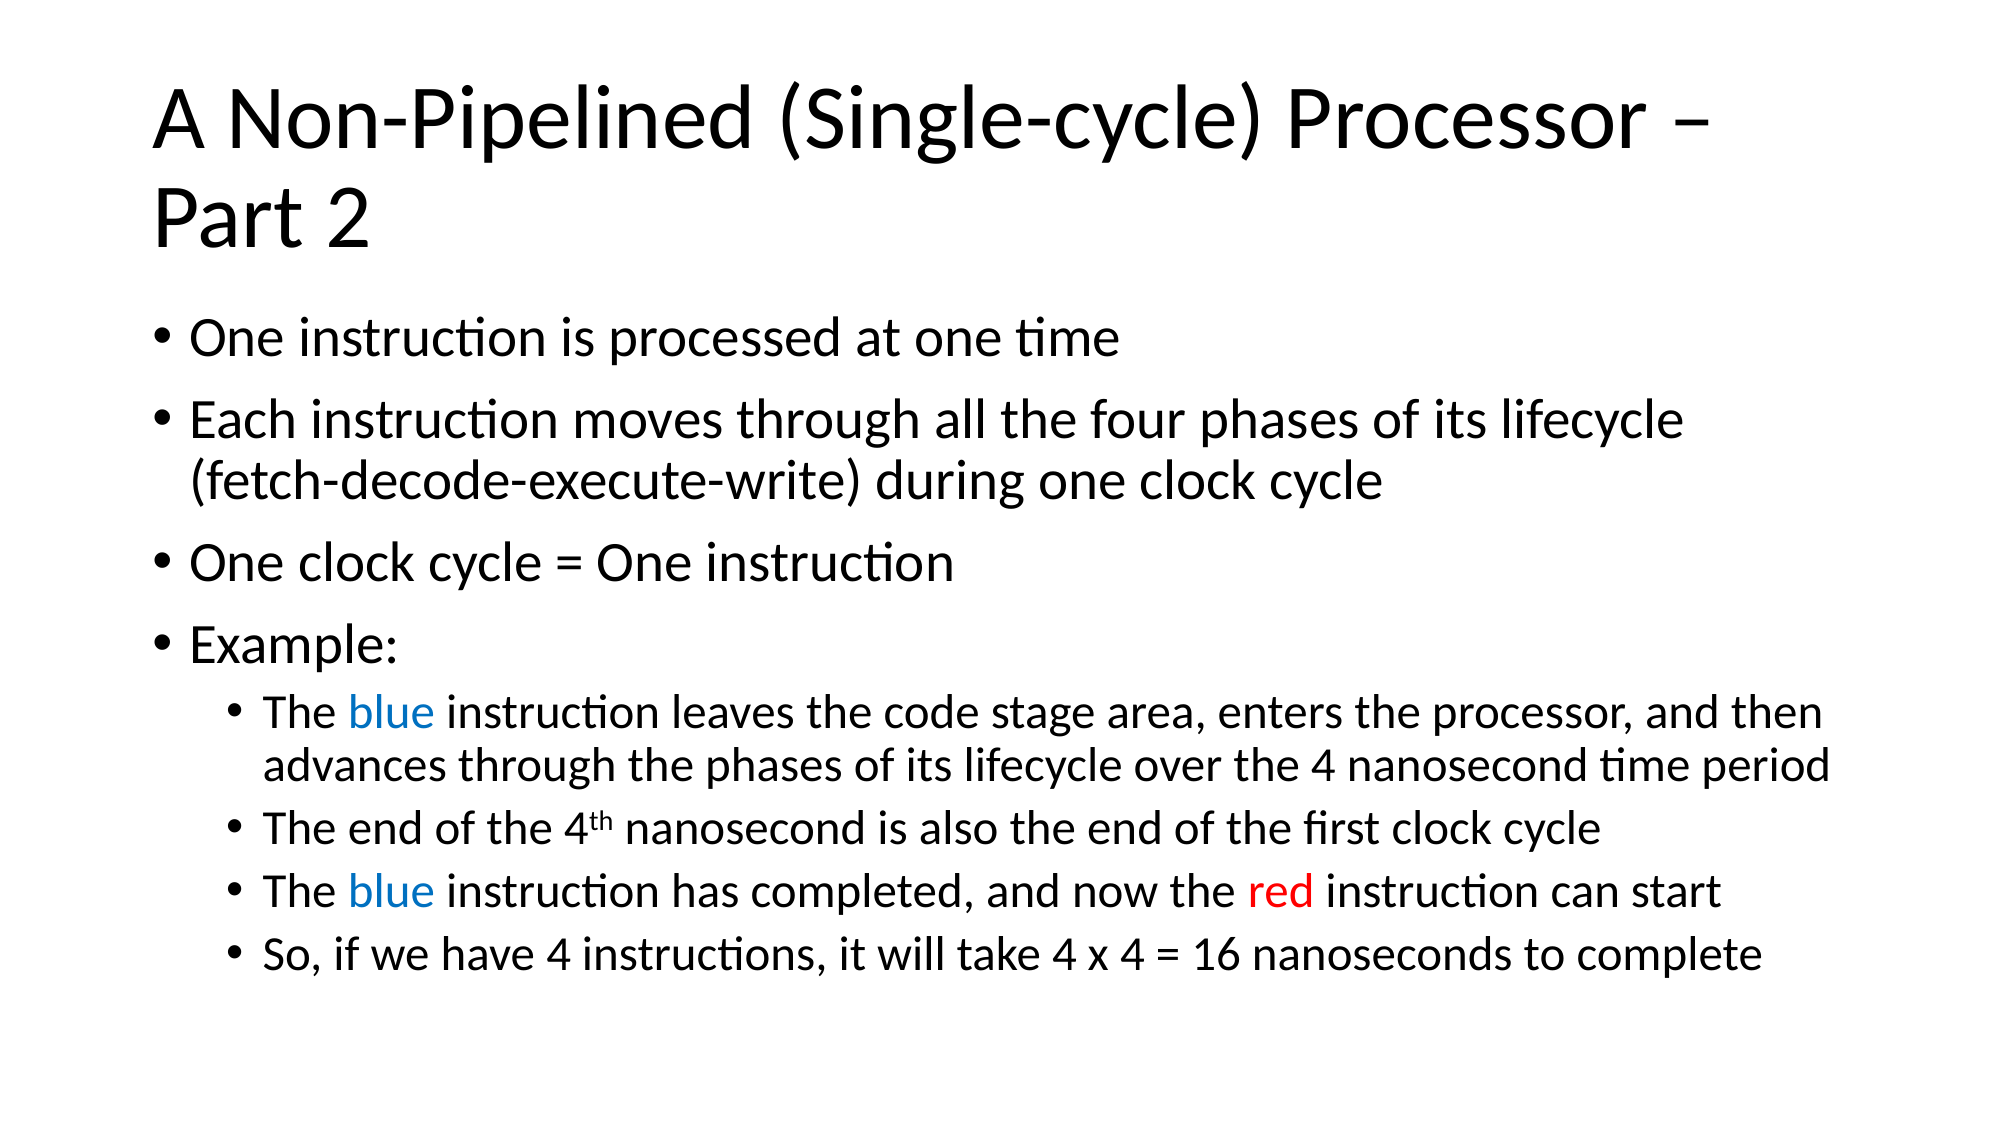

# A Non-Pipelined (Single-cycle) Processor – Part 2
One instruction is processed at one time
Each instruction moves through all the four phases of its lifecycle (fetch-decode-execute-write) during one clock cycle
One clock cycle = One instruction
Example:
The blue instruction leaves the code stage area, enters the processor, and then advances through the phases of its lifecycle over the 4 nanosecond time period
The end of the 4th nanosecond is also the end of the first clock cycle
The blue instruction has completed, and now the red instruction can start
So, if we have 4 instructions, it will take 4 x 4 = 16 nanoseconds to complete